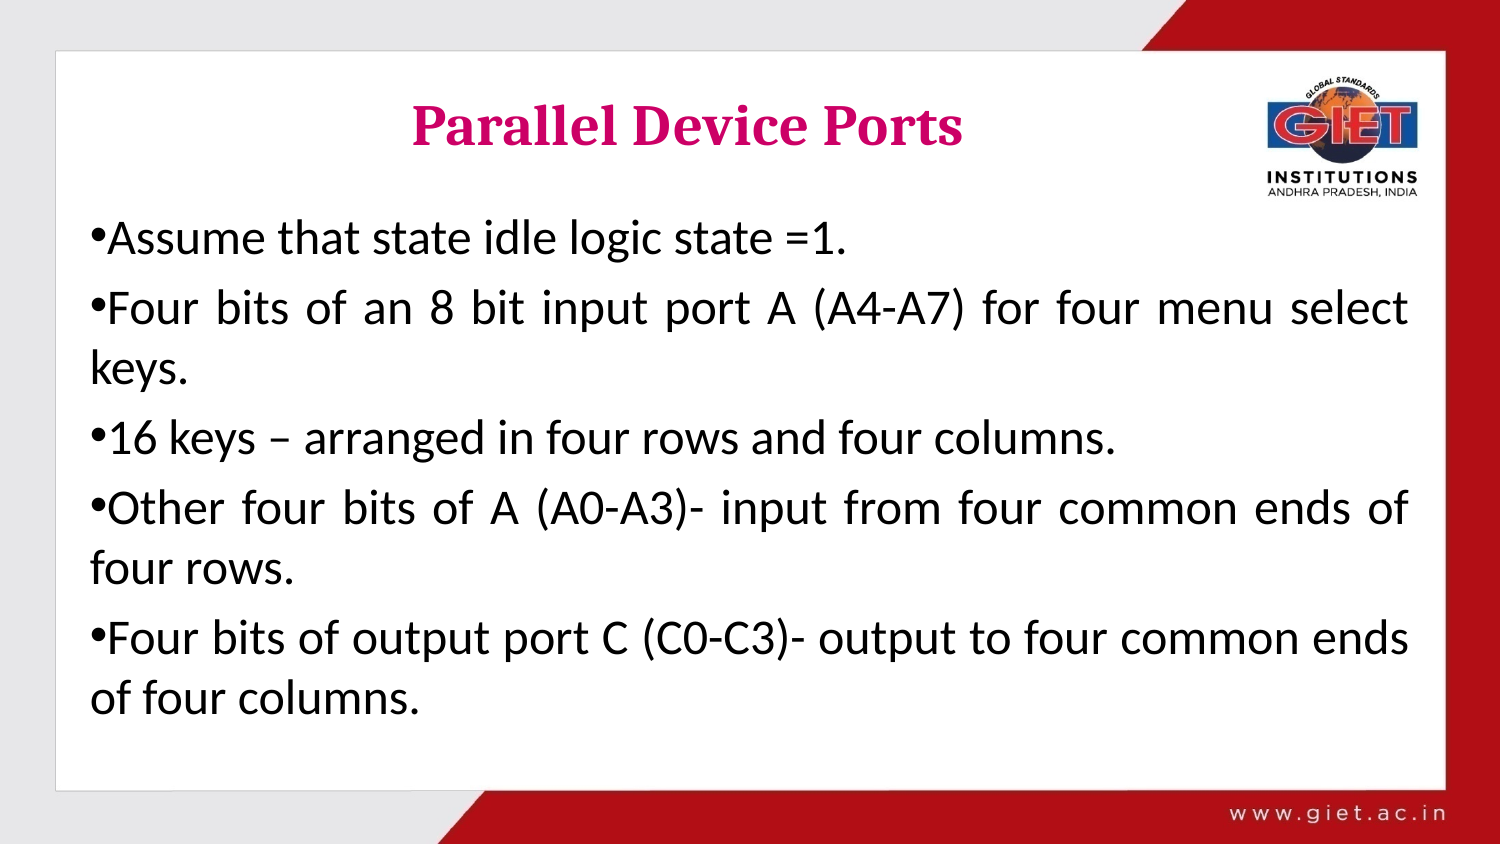

# Parallel Device Ports
Assume that state idle logic state =1.
Four bits of an 8 bit input port A (A4-A7) for four menu select keys.
16 keys – arranged in four rows and four columns.
Other four bits of A (A0-A3)- input from four common ends of four rows.
Four bits of output port C (C0-C3)- output to four common ends of four columns.